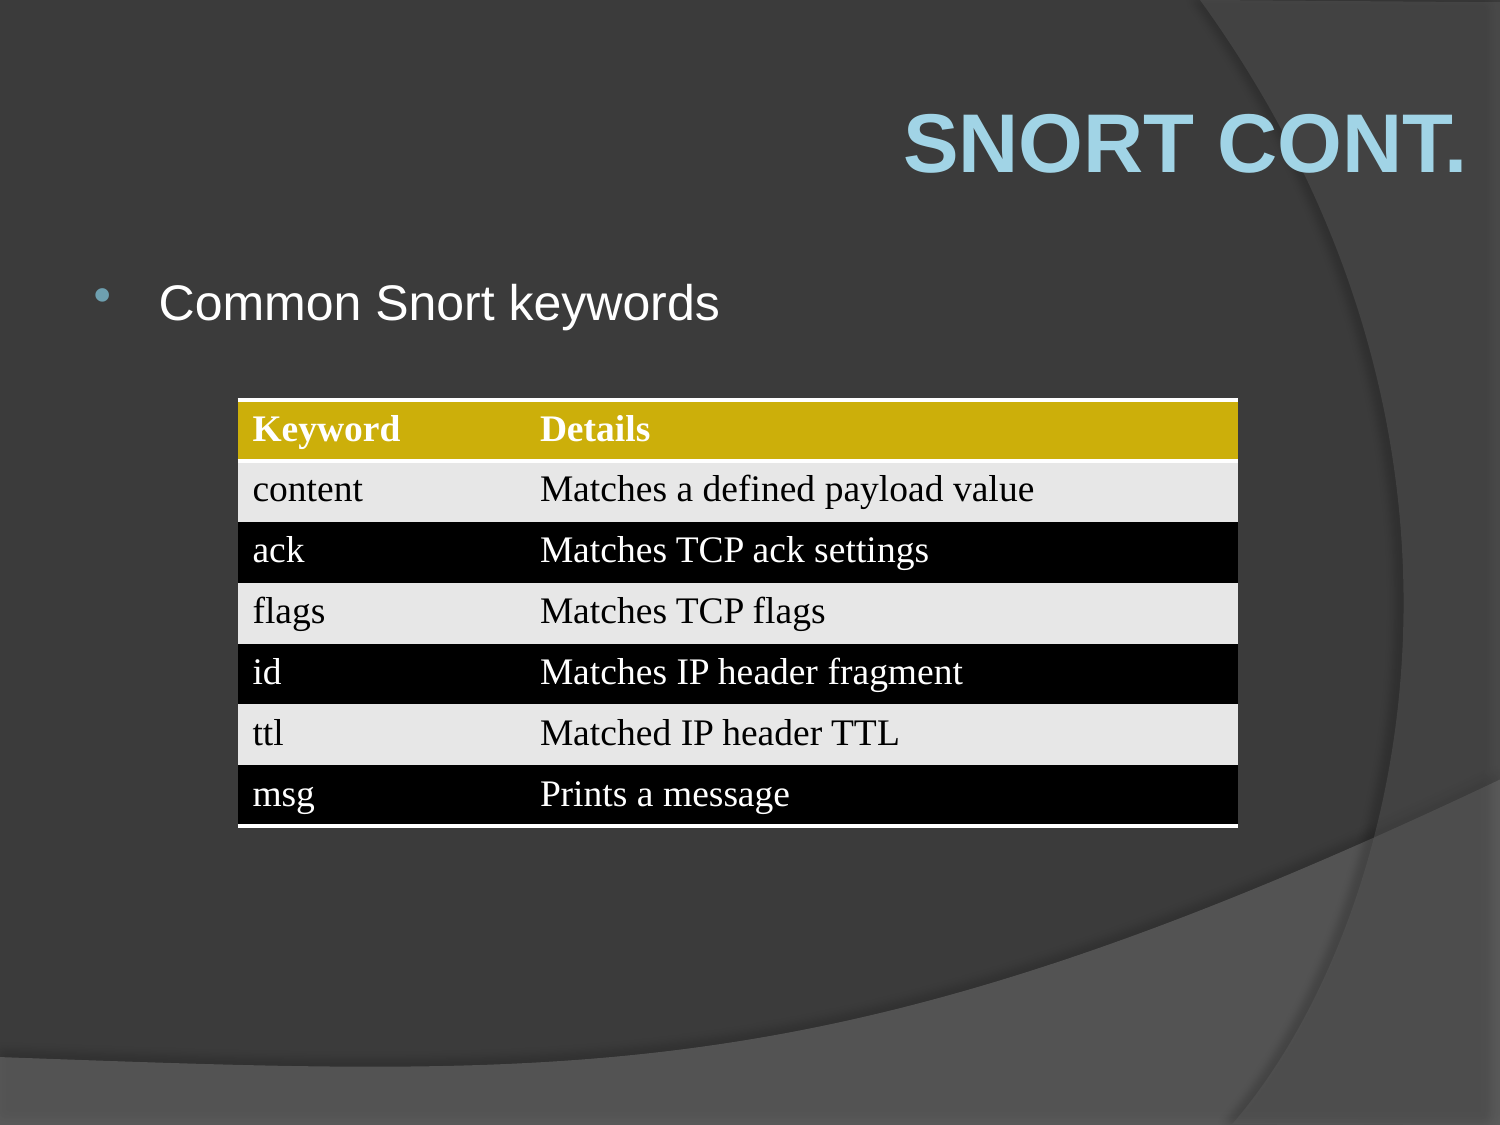

# Snort cont.
Common Snort keywords

| Keyword | Details |
| --- | --- |
| content | Matches a defined payload value |
| ack | Matches TCP ack settings |
| flags | Matches TCP flags |
| id | Matches IP header fragment |
| ttl | Matched IP header TTL |
| msg | Prints a message |